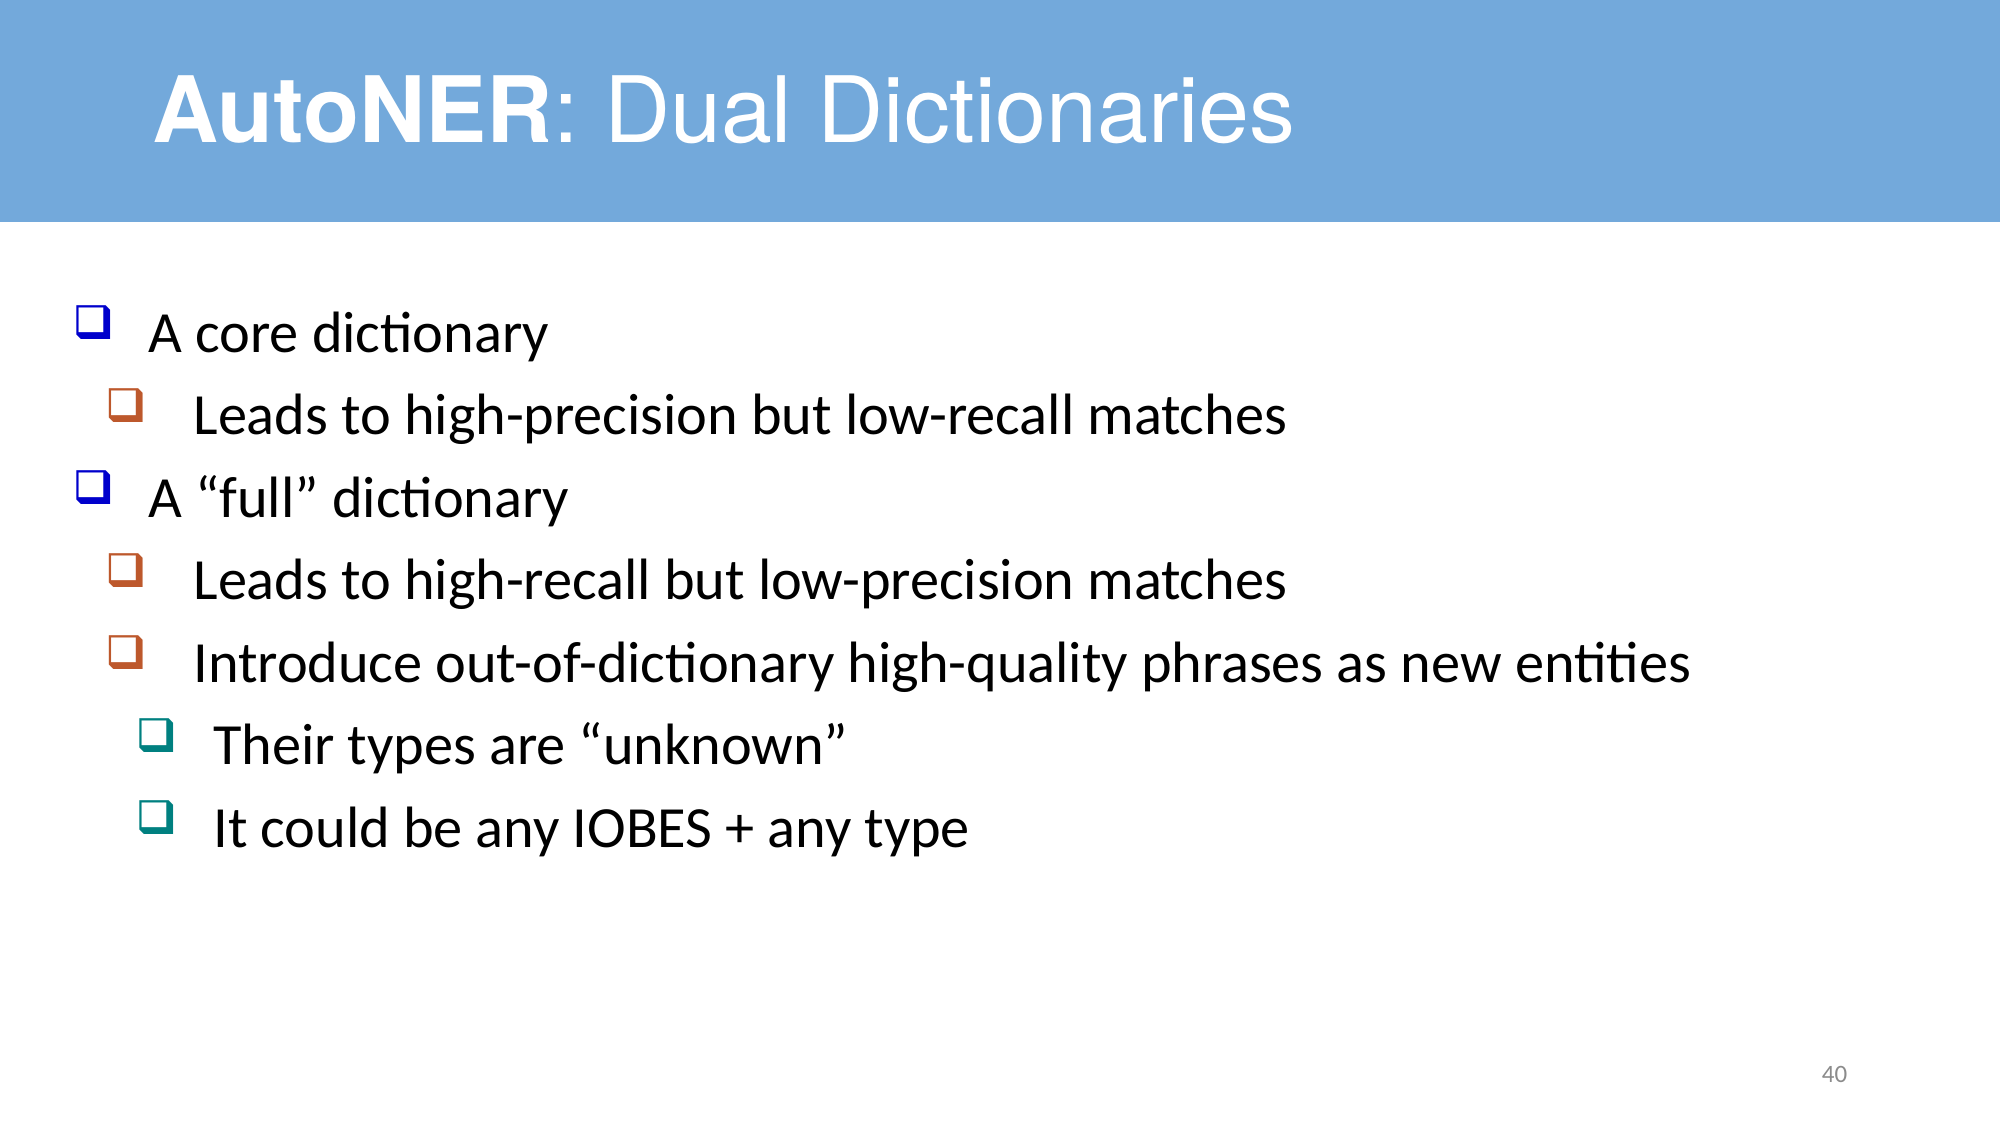

# AutoNER: Dual Dictionaries
A core dictionary
Leads to high-precision but low-recall matches
A “full” dictionary
Leads to high-recall but low-precision matches
Introduce out-of-dictionary high-quality phrases as new entities
Their types are “unknown”
It could be any IOBES + any type

40